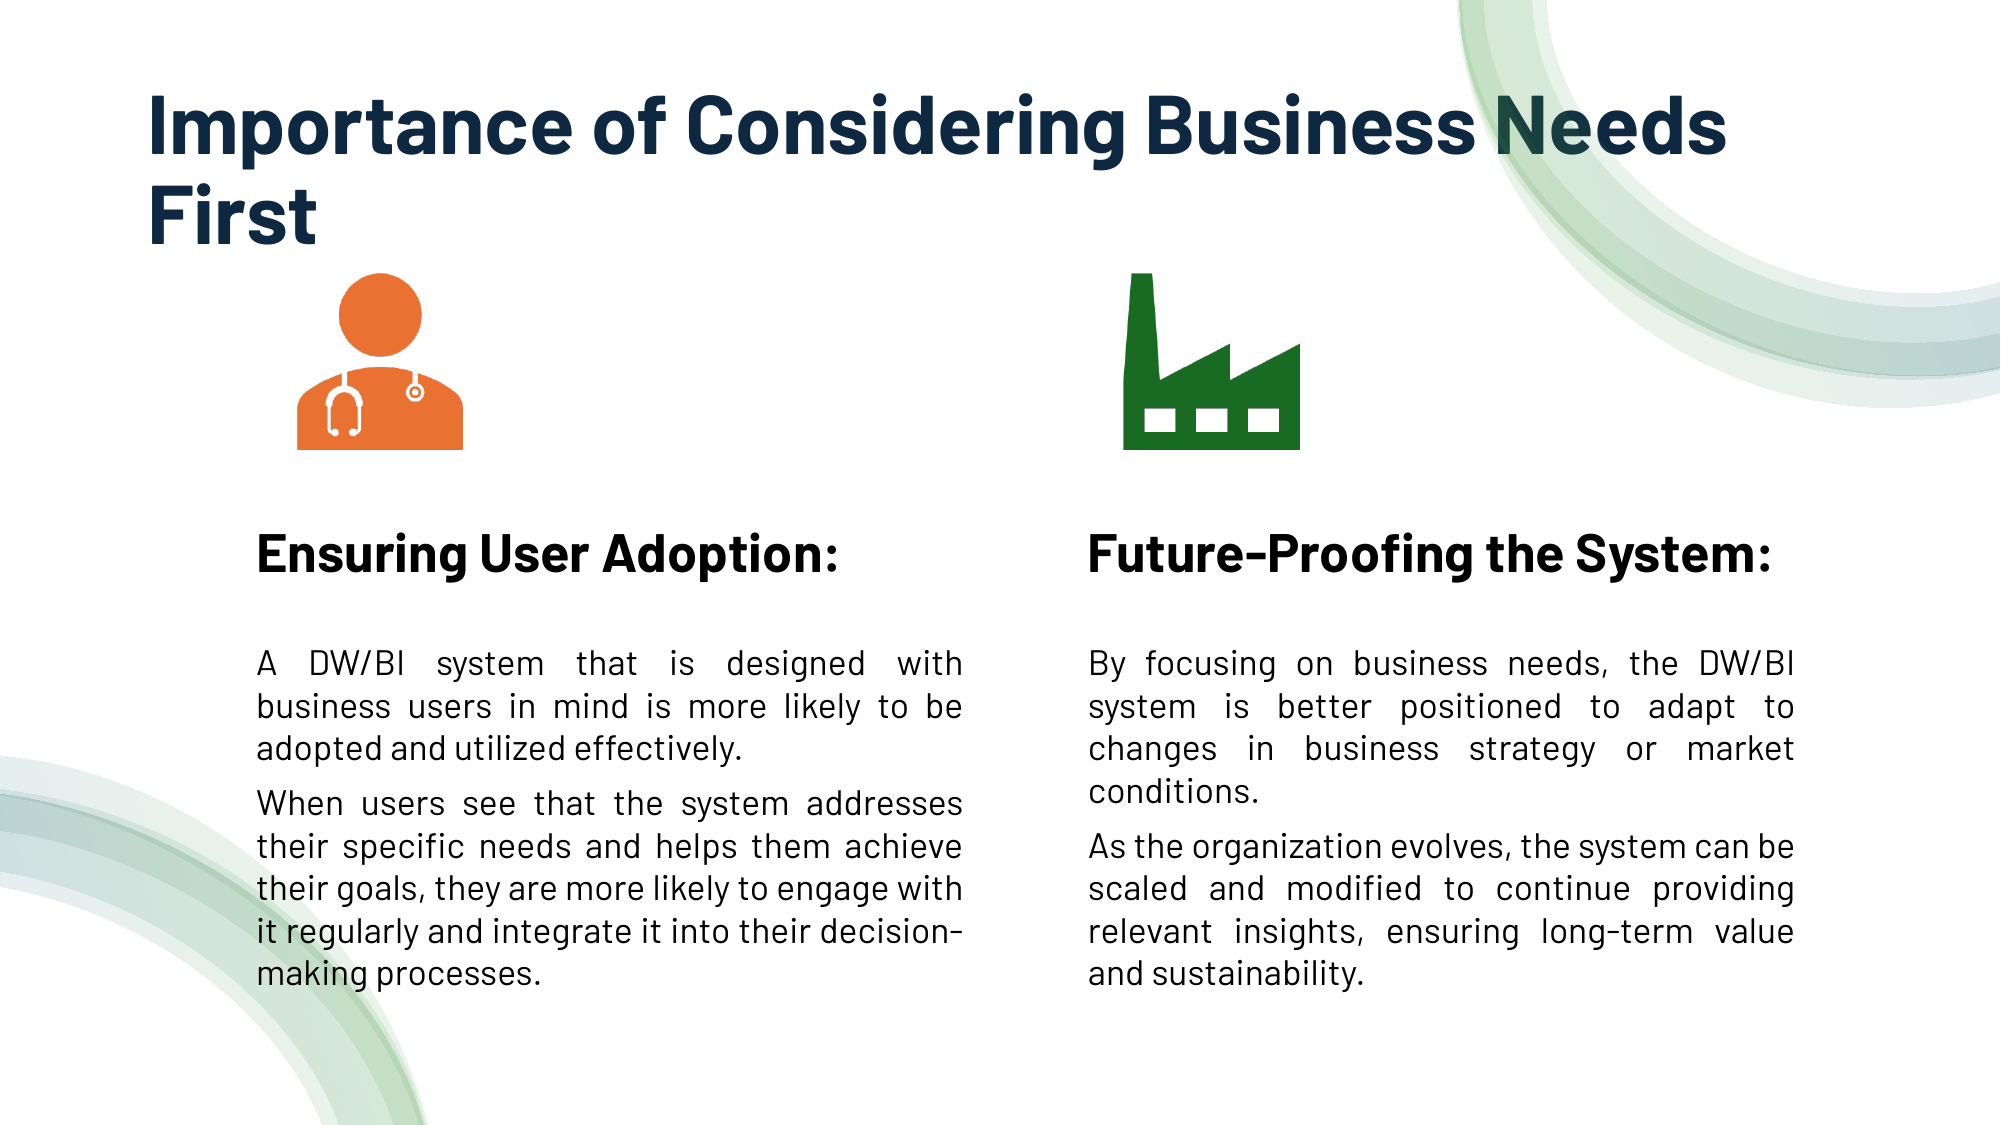

# Importance of Considering Business Needs First
Ensuring User Adoption:
A DW/BI system that is designed with business users in mind is more likely to be adopted and utilized effectively.
When users see that the system addresses their specific needs and helps them achieve their goals, they are more likely to engage with it regularly and integrate it into their decision-making processes.
Future-Proofing the System:
By focusing on business needs, the DW/BI system is better positioned to adapt to changes in business strategy or market conditions.
As the organization evolves, the system can be scaled and modified to continue providing relevant insights, ensuring long-term value and sustainability.